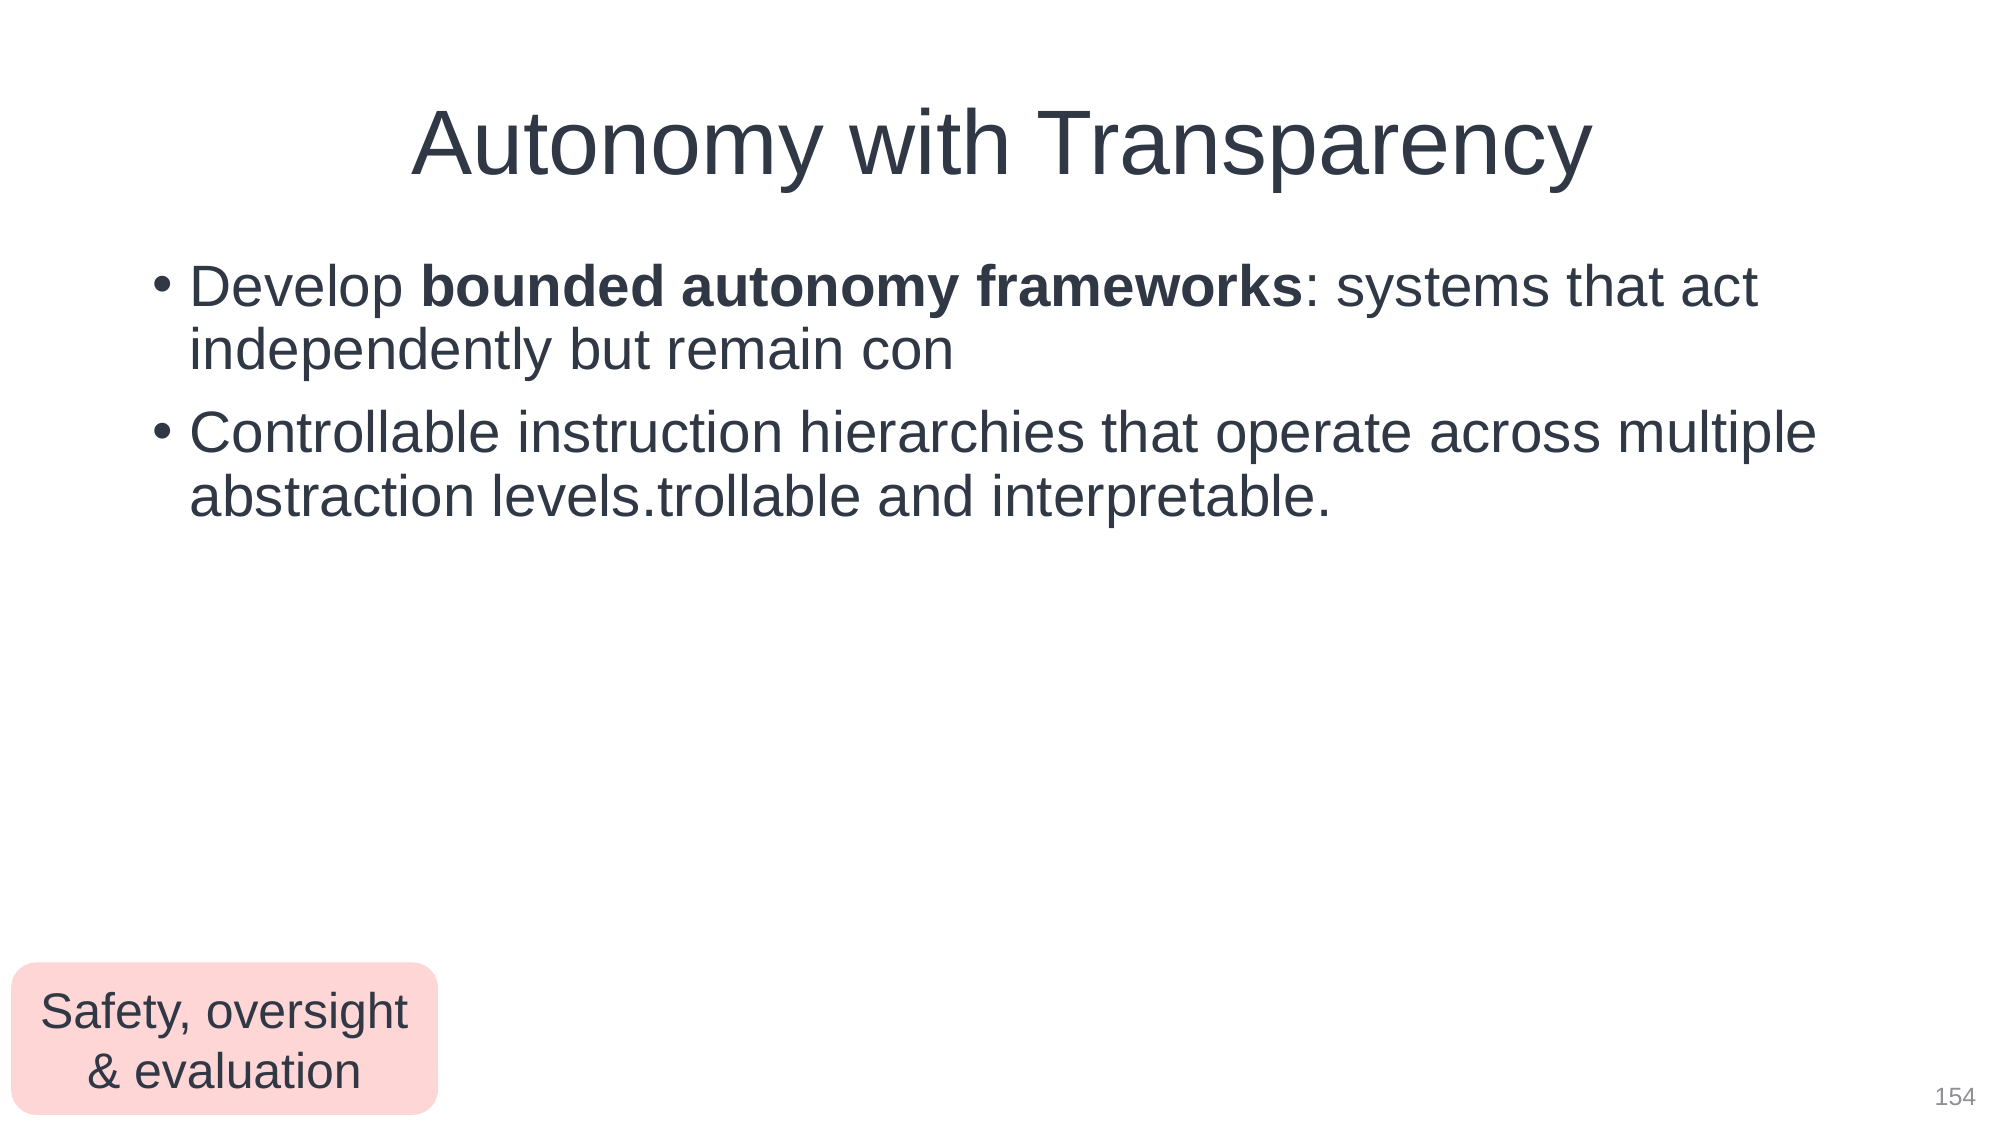

# Autonomy with Transparency
Develop bounded autonomy frameworks: systems that act independently but remain con
Controllable instruction hierarchies that operate across multiple abstraction levels.trollable and interpretable.
Safety, oversight & evaluation
154